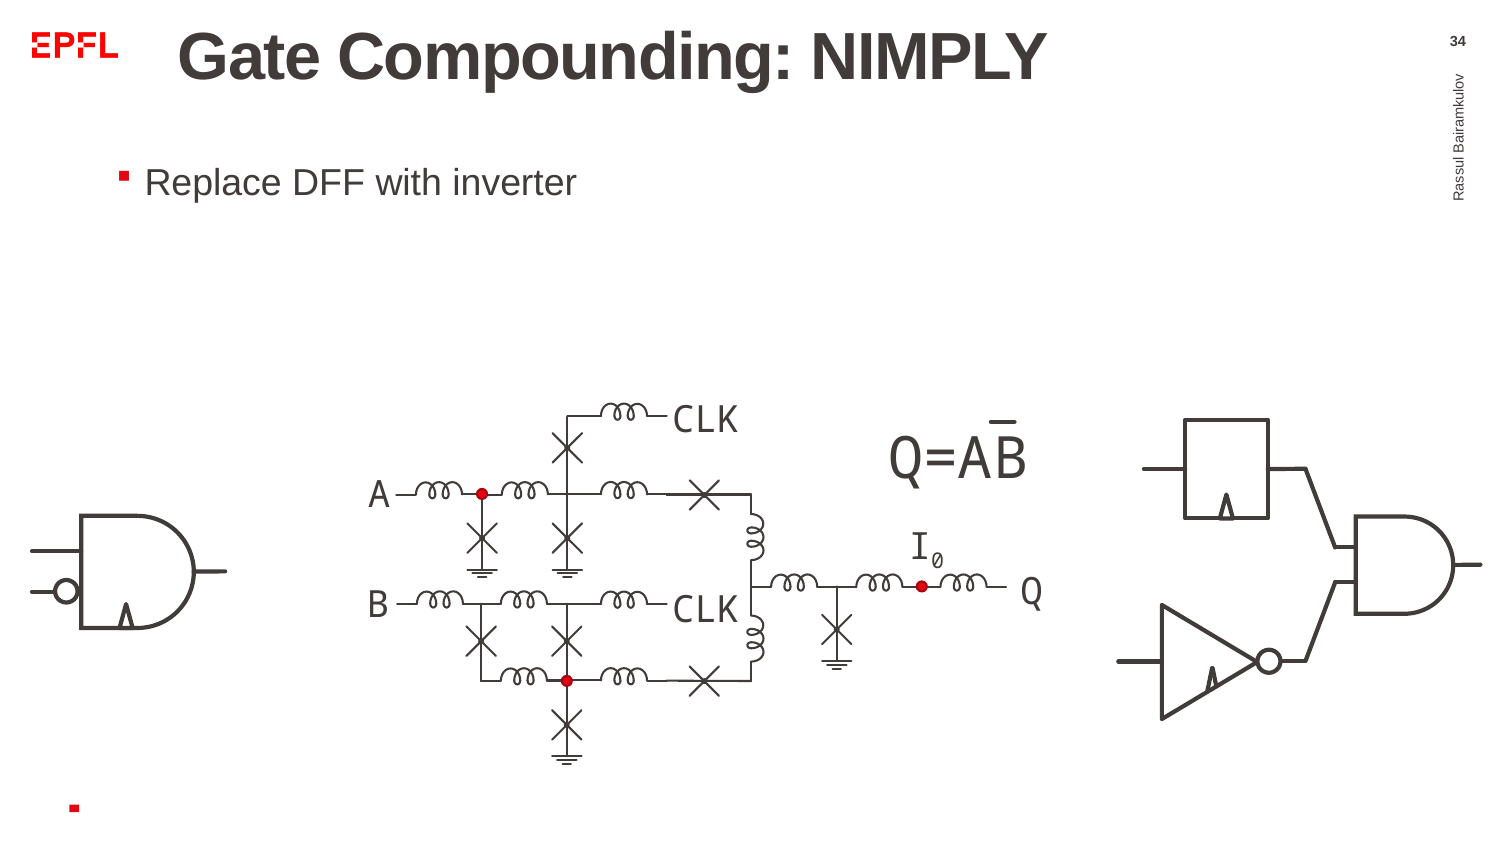

# Gate Compounding: NIMPLY
34
Replace DFF with inverter
Rassul Bairamkulov
CLK

Q=AB

A

I0
Q

B
CLK